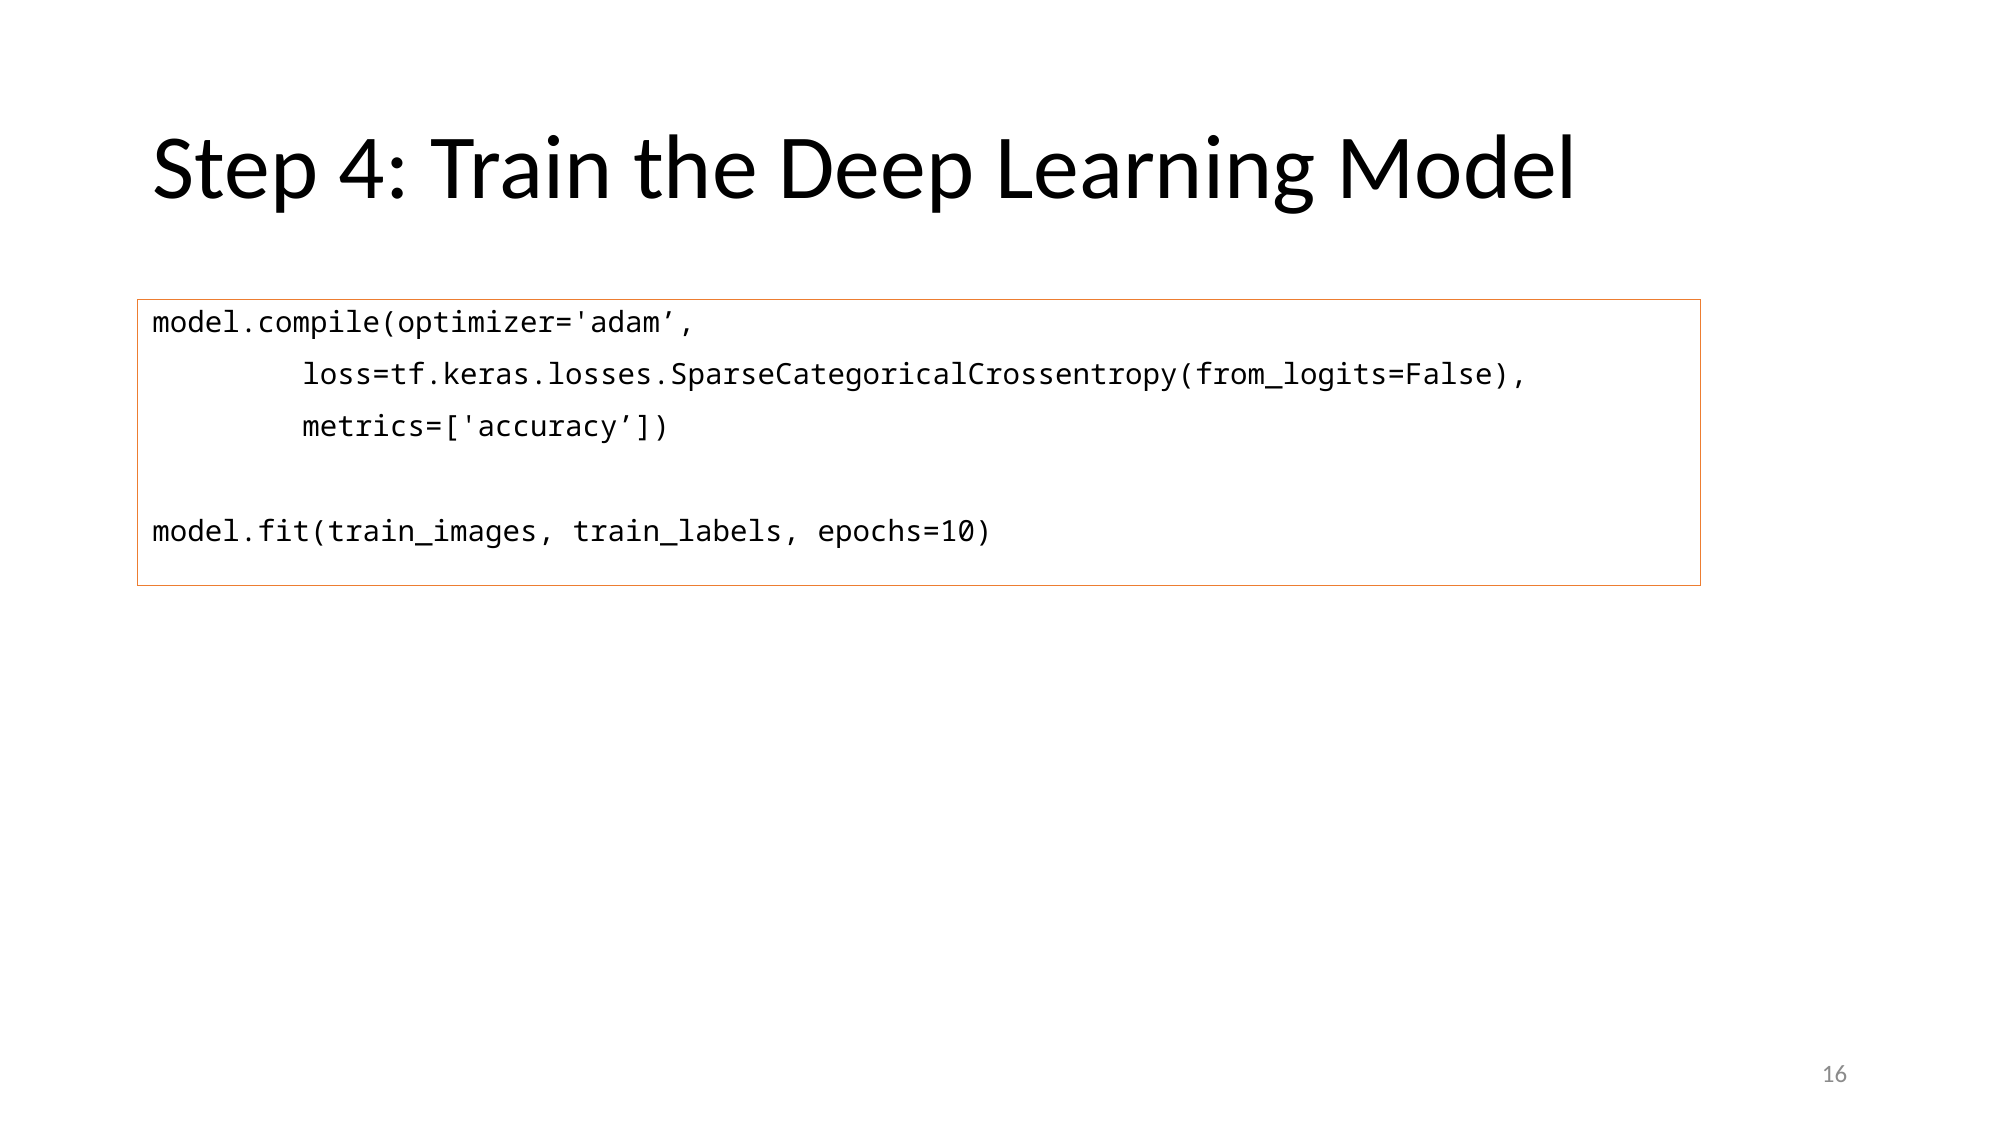

# Step 4: Train the Deep Learning Model
model.compile(optimizer='adam’,
	loss=tf.keras.losses.SparseCategoricalCrossentropy(from_logits=False),
	metrics=['accuracy’])

model.fit(train_images, train_labels, epochs=10)

16